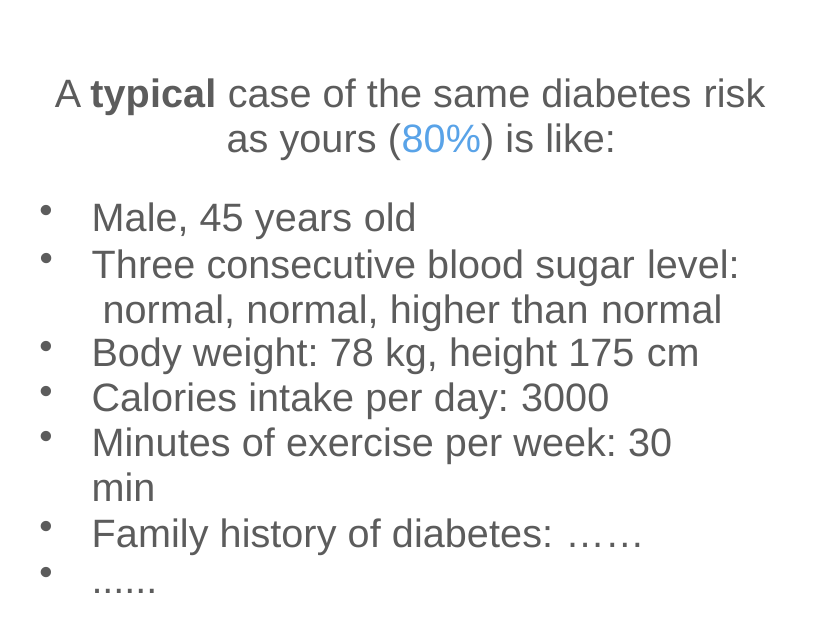

A typical case of the same diabetes risk  as yours (80%) is like:
Male, 45 years old
Three consecutive blood sugar level:  normal, normal, higher than normal
Body weight: 78 kg, height 175 cm
Calories intake per day: 3000
Minutes of exercise per week: 30 min
Family history of diabetes: ……
......